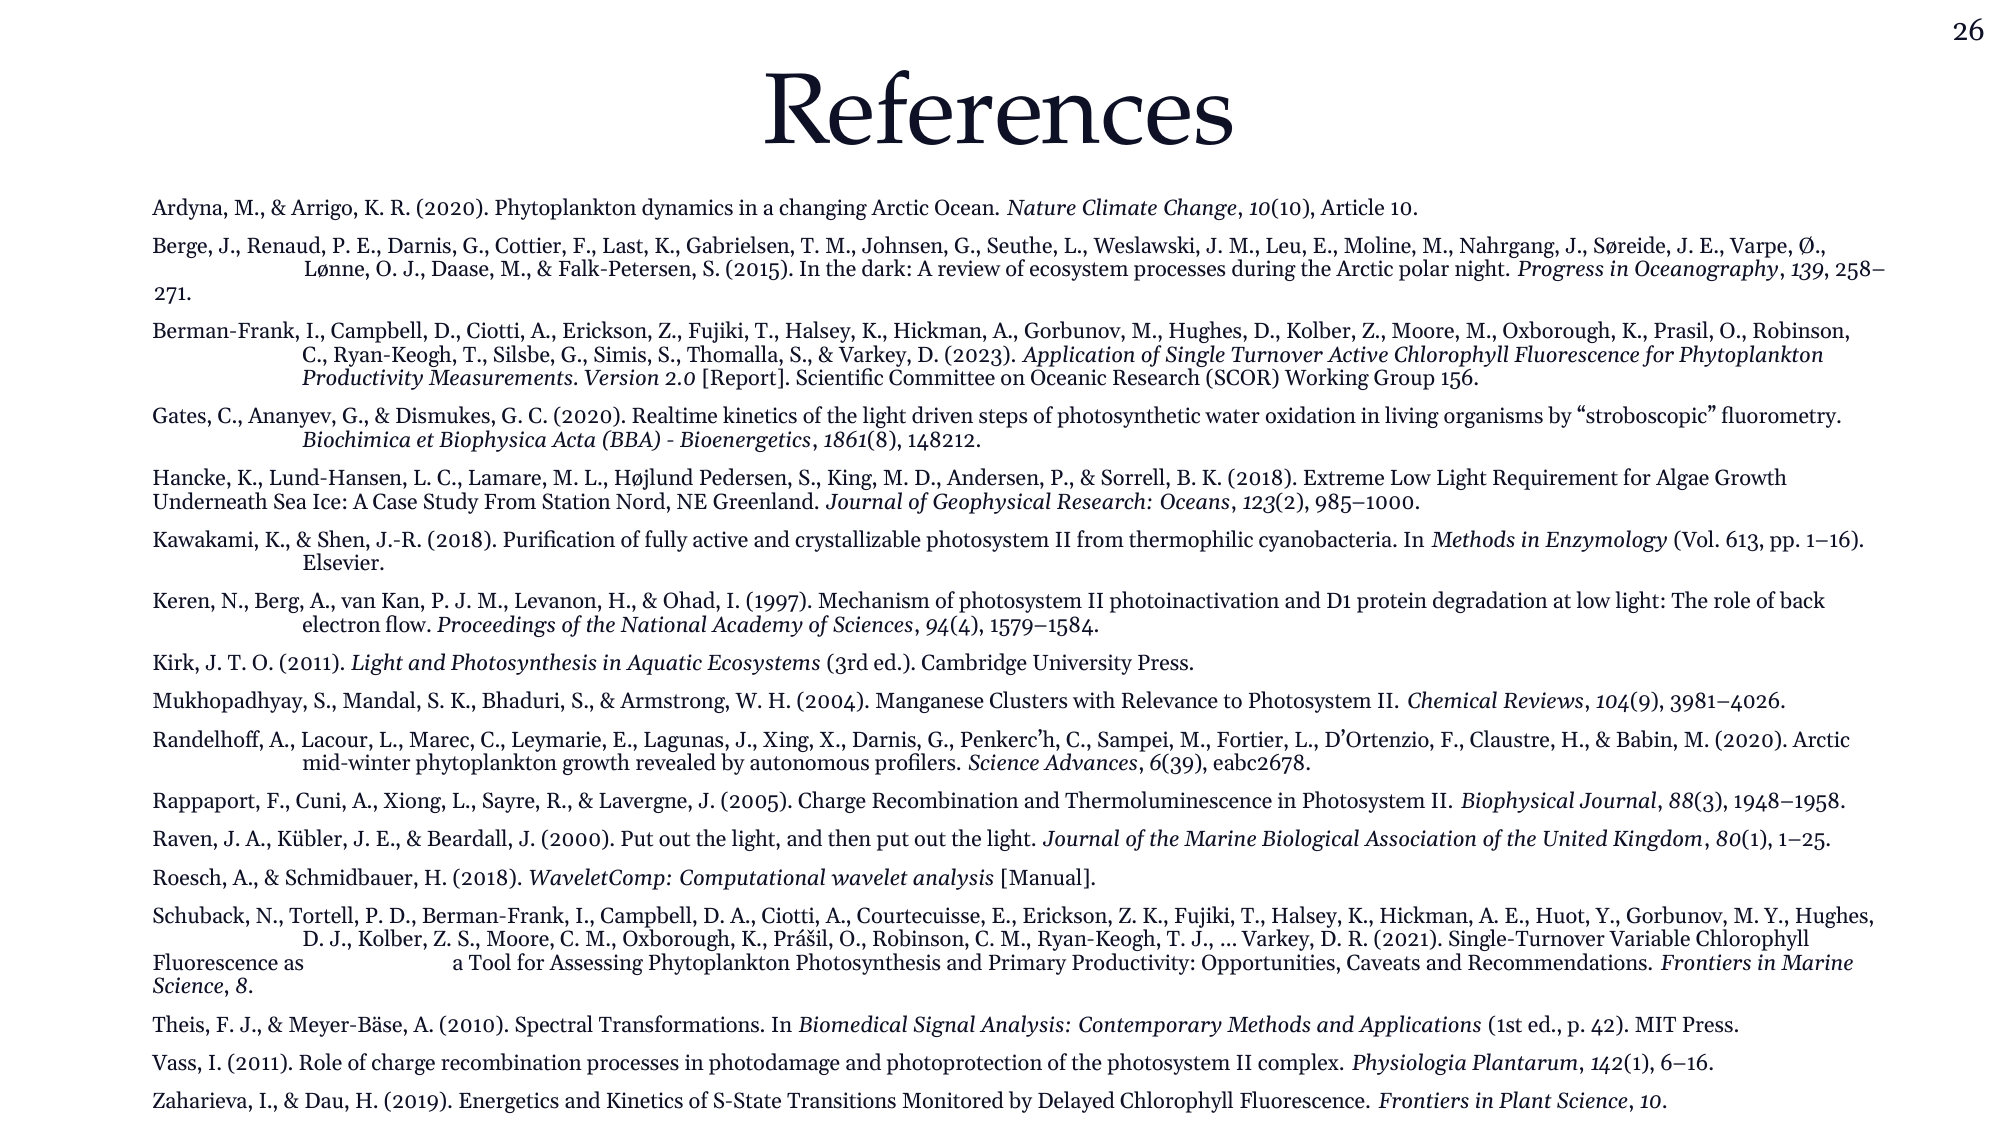

26
# References
Ardyna, M., & Arrigo, K. R. (2020). Phytoplankton dynamics in a changing Arctic Ocean. Nature Climate Change, 10(10), Article 10.
Berge, J., Renaud, P. E., Darnis, G., Cottier, F., Last, K., Gabrielsen, T. M., Johnsen, G., Seuthe, L., Weslawski, J. M., Leu, E., Moline, M., Nahrgang, J., Søreide, J. E., Varpe, Ø., 	Lønne, O. J., Daase, M., & Falk-Petersen, S. (2015). In the dark: A review of ecosystem processes during the Arctic polar night. Progress in Oceanography, 139, 258–271.
Berman-Frank, I., Campbell, D., Ciotti, A., Erickson, Z., Fujiki, T., Halsey, K., Hickman, A., Gorbunov, M., Hughes, D., Kolber, Z., Moore, M., Oxborough, K., Prasil, O., Robinson, 	C., Ryan-Keogh, T., Silsbe, G., Simis, S., Thomalla, S., & Varkey, D. (2023). Application of Single Turnover Active Chlorophyll Fluorescence for Phytoplankton 	Productivity Measurements. Version 2.0 [Report]. Scientific Committee on Oceanic Research (SCOR) Working Group 156.
Gates, C., Ananyev, G., & Dismukes, G. C. (2020). Realtime kinetics of the light driven steps of photosynthetic water oxidation in living organisms by “stroboscopic” fluorometry. 	Biochimica et Biophysica Acta (BBA) - Bioenergetics, 1861(8), 148212.
Hancke, K., Lund-Hansen, L. C., Lamare, M. L., Højlund Pedersen, S., King, M. D., Andersen, P., & Sorrell, B. K. (2018). Extreme Low Light Requirement for Algae Growth 	Underneath Sea Ice: A Case Study From Station Nord, NE Greenland. Journal of Geophysical Research: Oceans, 123(2), 985–1000.
Kawakami, K., & Shen, J.-R. (2018). Purification of fully active and crystallizable photosystem II from thermophilic cyanobacteria. In Methods in Enzymology (Vol. 613, pp. 1–16). 	Elsevier.
Keren, N., Berg, A., van Kan, P. J. M., Levanon, H., & Ohad, I. (1997). Mechanism of photosystem II photoinactivation and D1 protein degradation at low light: The role of back 	electron flow. Proceedings of the National Academy of Sciences, 94(4), 1579–1584.
Kirk, J. T. O. (2011). Light and Photosynthesis in Aquatic Ecosystems (3rd ed.). Cambridge University Press.
Mukhopadhyay, S., Mandal, S. K., Bhaduri, S., & Armstrong, W. H. (2004). Manganese Clusters with Relevance to Photosystem II. Chemical Reviews, 104(9), 3981–4026.
Randelhoff, A., Lacour, L., Marec, C., Leymarie, E., Lagunas, J., Xing, X., Darnis, G., Penkerc’h, C., Sampei, M., Fortier, L., D’Ortenzio, F., Claustre, H., & Babin, M. (2020). Arctic 	mid-winter phytoplankton growth revealed by autonomous profilers. Science Advances, 6(39), eabc2678.
Rappaport, F., Cuni, A., Xiong, L., Sayre, R., & Lavergne, J. (2005). Charge Recombination and Thermoluminescence in Photosystem II. Biophysical Journal, 88(3), 1948–1958.
Raven, J. A., Kübler, J. E., & Beardall, J. (2000). Put out the light, and then put out the light. Journal of the Marine Biological Association of the United Kingdom, 80(1), 1–25.
Roesch, A., & Schmidbauer, H. (2018). WaveletComp: Computational wavelet analysis [Manual].
Schuback, N., Tortell, P. D., Berman-Frank, I., Campbell, D. A., Ciotti, A., Courtecuisse, E., Erickson, Z. K., Fujiki, T., Halsey, K., Hickman, A. E., Huot, Y., Gorbunov, M. Y., Hughes, 	D. J., Kolber, Z. S., Moore, C. M., Oxborough, K., Prášil, O., Robinson, C. M., Ryan-Keogh, T. J., … Varkey, D. R. (2021). Single-Turnover Variable Chlorophyll Fluorescence as 	a Tool for Assessing Phytoplankton Photosynthesis and Primary Productivity: Opportunities, Caveats and Recommendations. Frontiers in Marine Science, 8.
Theis, F. J., & Meyer-Bäse, A. (2010). Spectral Transformations. In Biomedical Signal Analysis: Contemporary Methods and Applications (1st ed., p. 42). MIT Press.
Vass, I. (2011). Role of charge recombination processes in photodamage and photoprotection of the photosystem II complex. Physiologia Plantarum, 142(1), 6–16.
Zaharieva, I., & Dau, H. (2019). Energetics and Kinetics of S-State Transitions Monitored by Delayed Chlorophyll Fluorescence. Frontiers in Plant Science, 10.